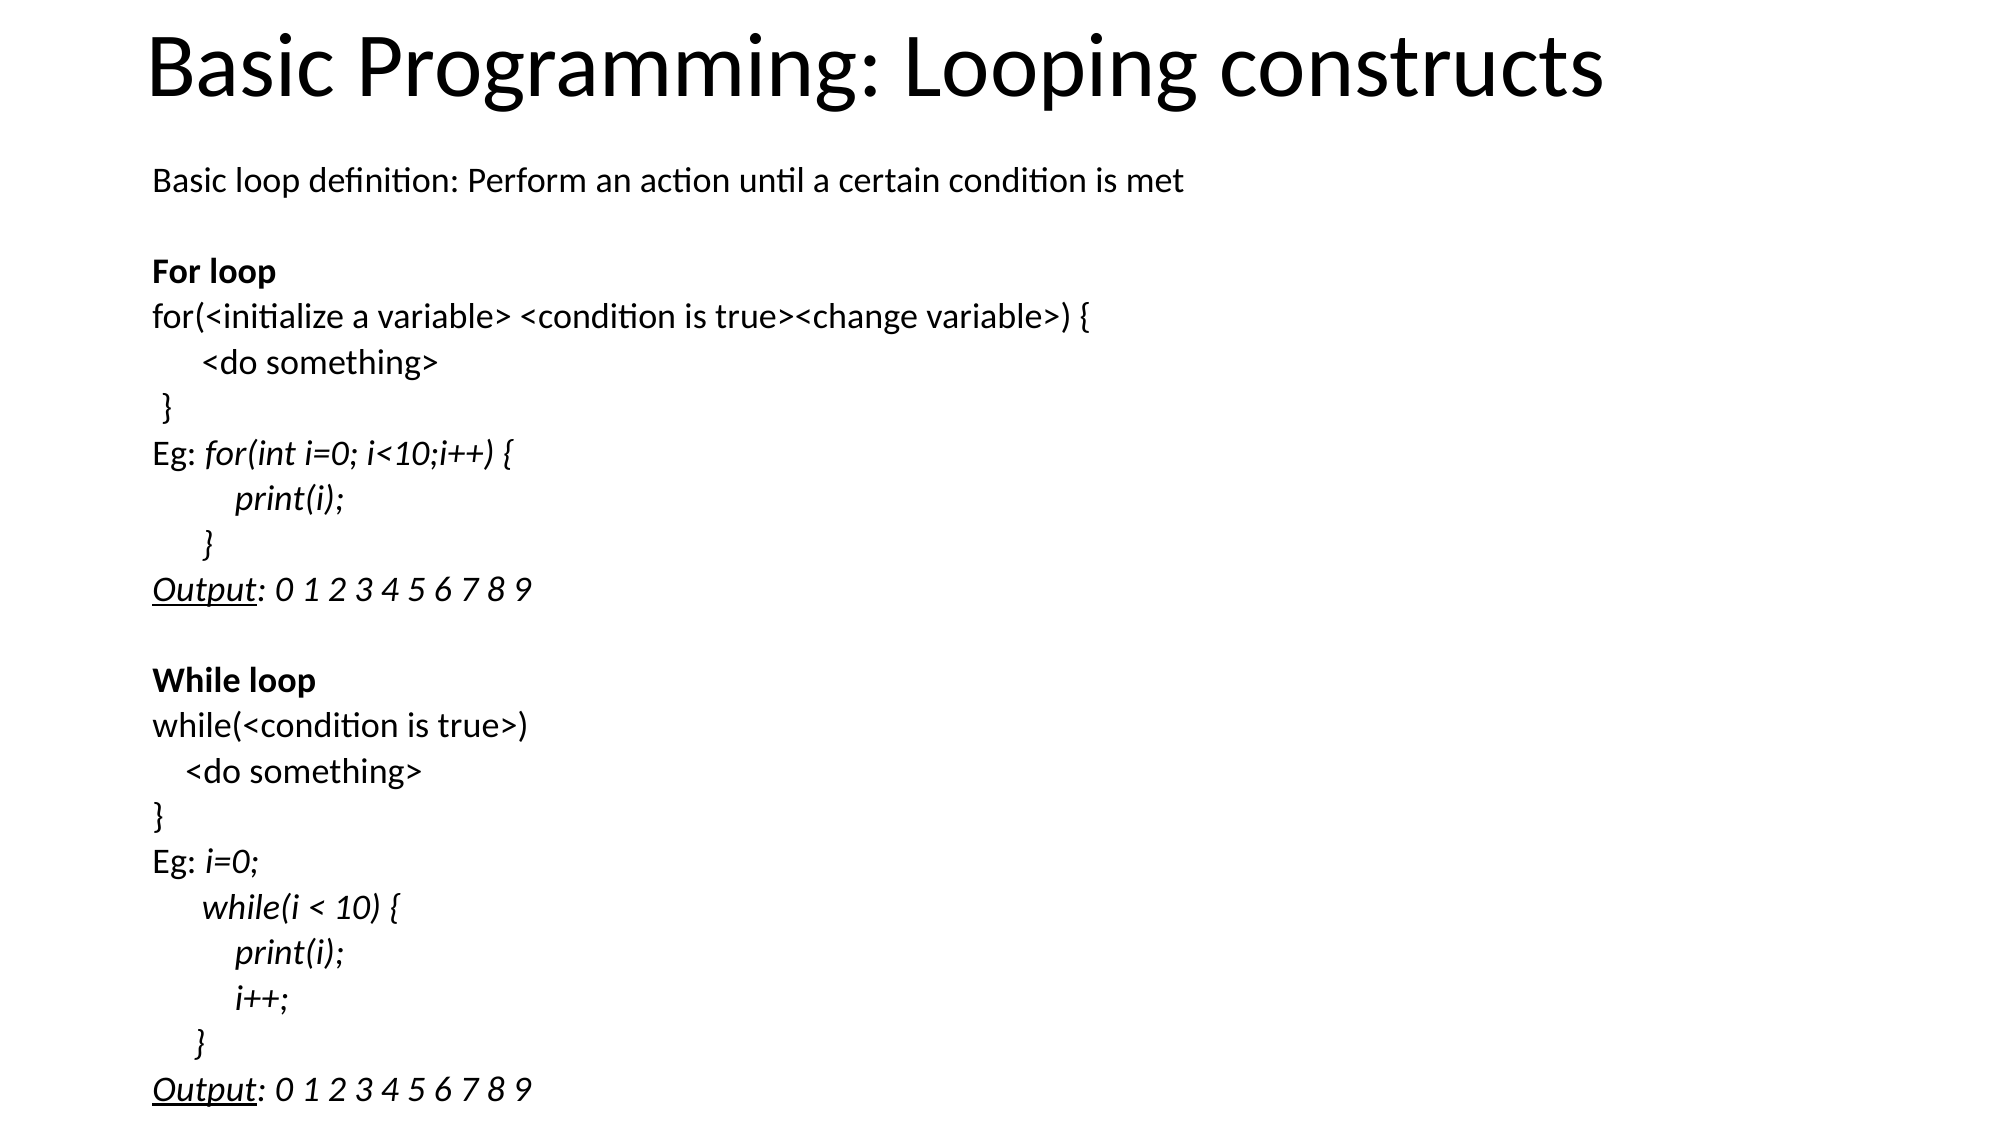

# Basic Programming: Looping constructs
Basic loop definition: Perform an action until a certain condition is met

For loop
for(<initialize a variable> <condition is true><change variable>) {
      <do something>
 }
Eg: for(int i=0; i<10;i++) {
          print(i);
      }
Output: 0 1 2 3 4 5 6 7 8 9

While loop
while(<condition is true>)
    <do something>
}
Eg: i=0;
      while(i < 10) {
          print(i);
          i++;
     }
Output: 0 1 2 3 4 5 6 7 8 9